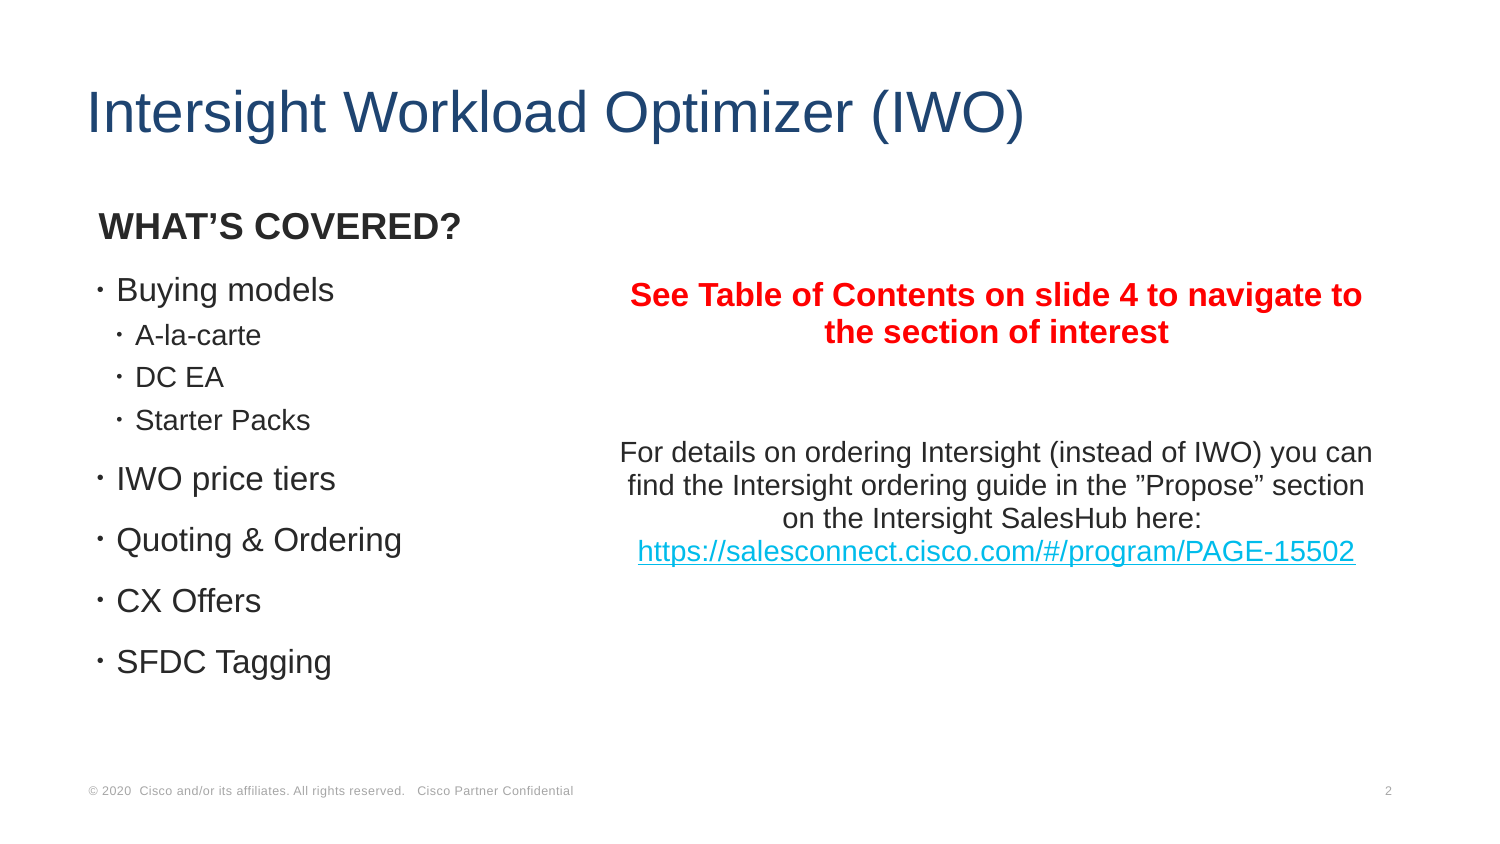

# Intersight Workload Optimizer (IWO)
See Table of Contents on slide 4 to navigate to the section of interest

For details on ordering Intersight (instead of IWO) you can find the Intersight ordering guide in the ”Propose” section on the Intersight SalesHub here: https://salesconnect.cisco.com/#/program/PAGE-15502

WHAT’S COVERED?
Buying models
A-la-carte
DC EA
Starter Packs
IWO price tiers
Quoting & Ordering
CX Offers
SFDC Tagging